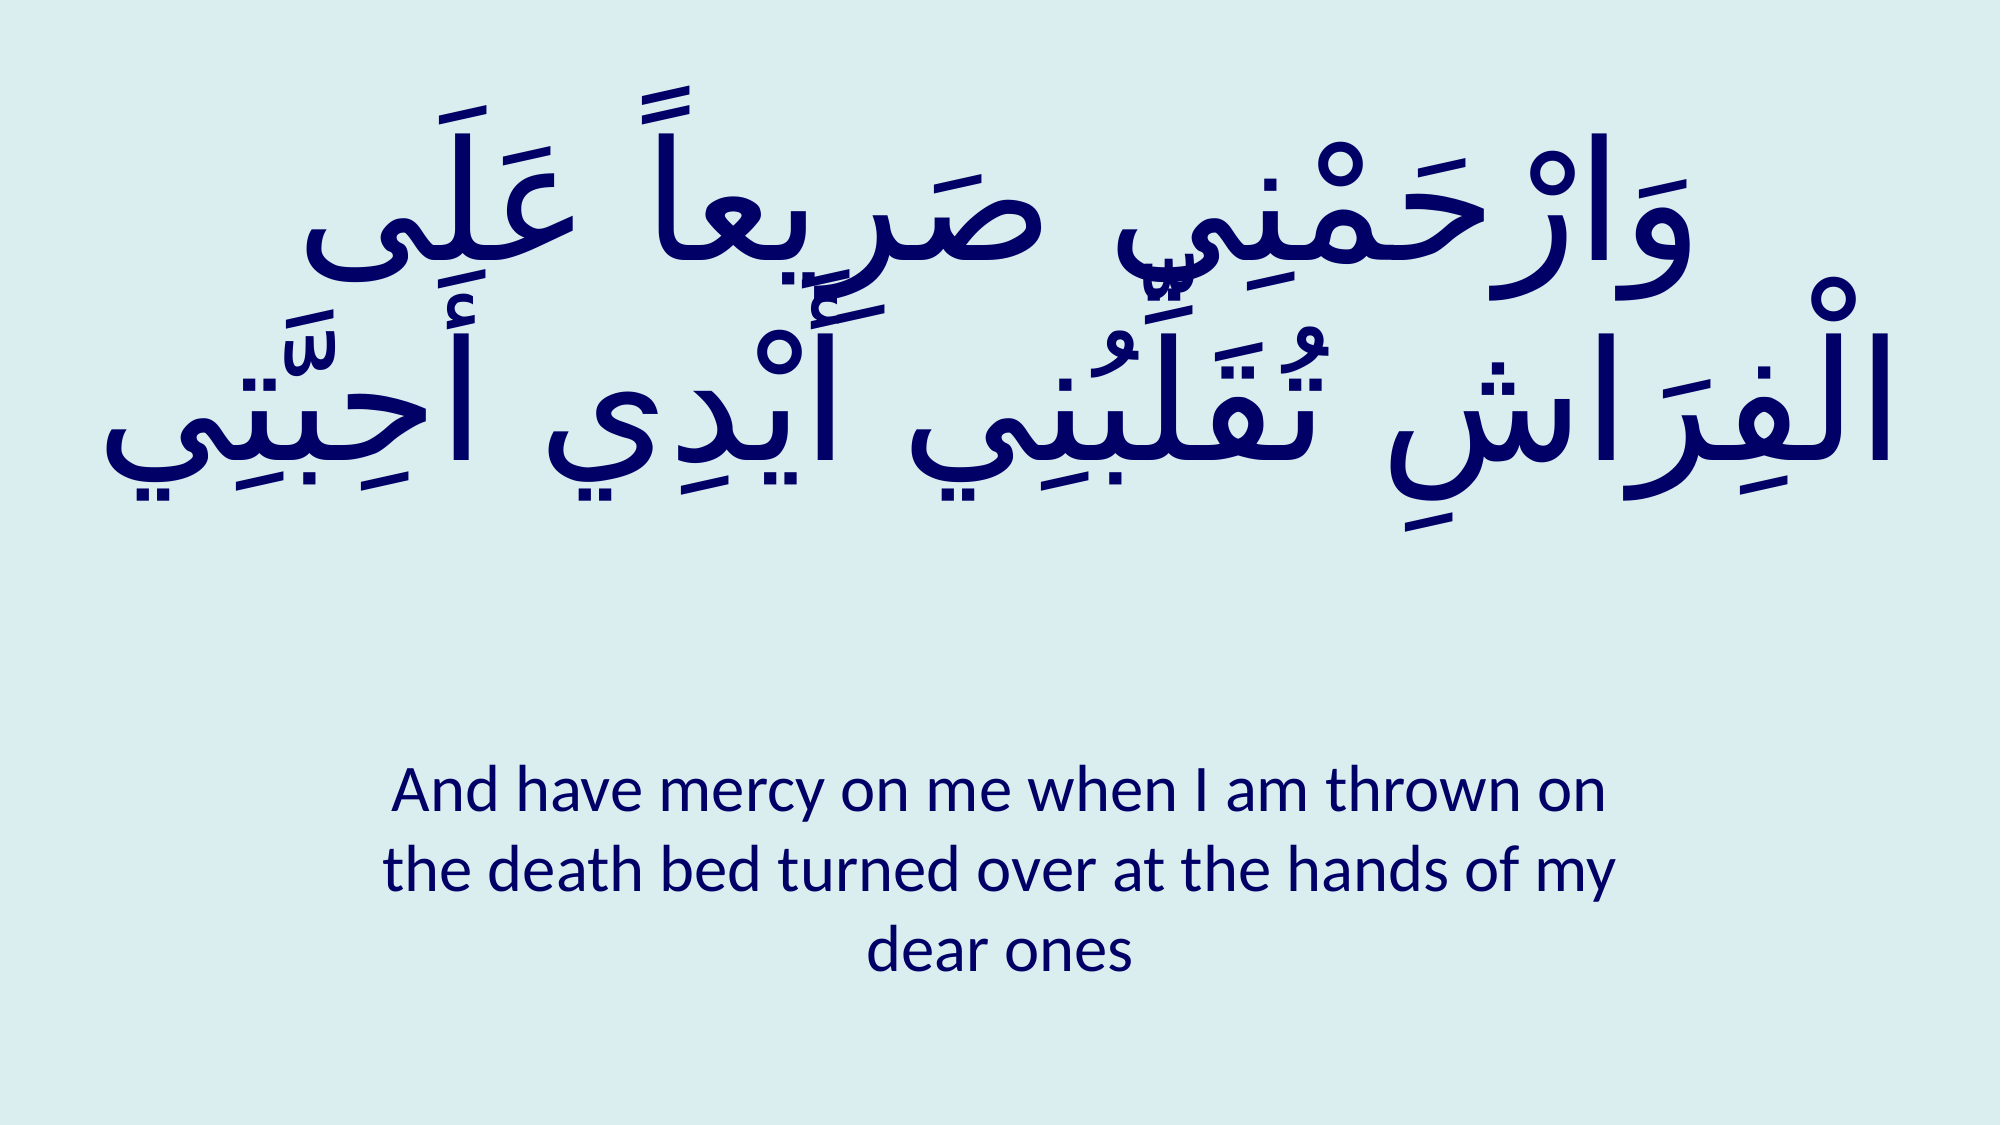

# وَارْحَمْنِي صَرِيعاً عَلَى الْفِرَاشِ تُقَلِّبُنِي أَيْدِي أَحِبَّتِي
And have mercy on me when I am thrown on the death bed turned over at the hands of my dear ones